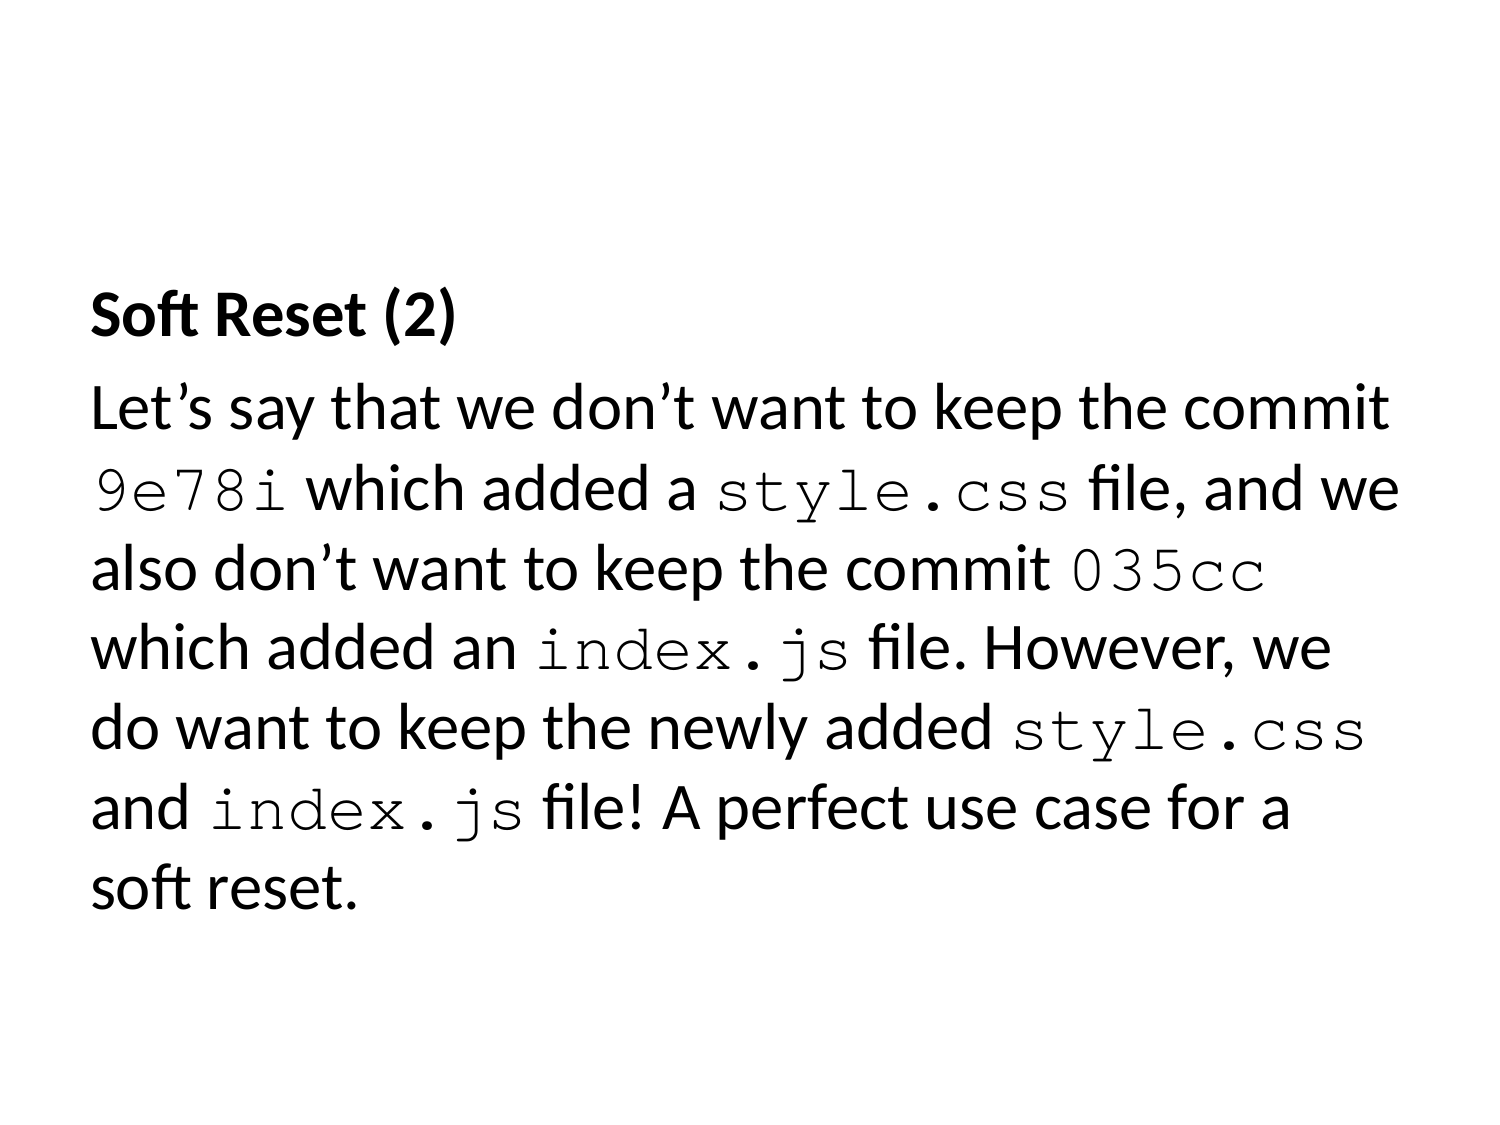

Soft Reset (2)
Let’s say that we don’t want to keep the commit 9e78i which added a style.css file, and we also don’t want to keep the commit 035cc which added an index.js file. However, we do want to keep the newly added style.css and index.js file! A perfect use case for a soft reset.